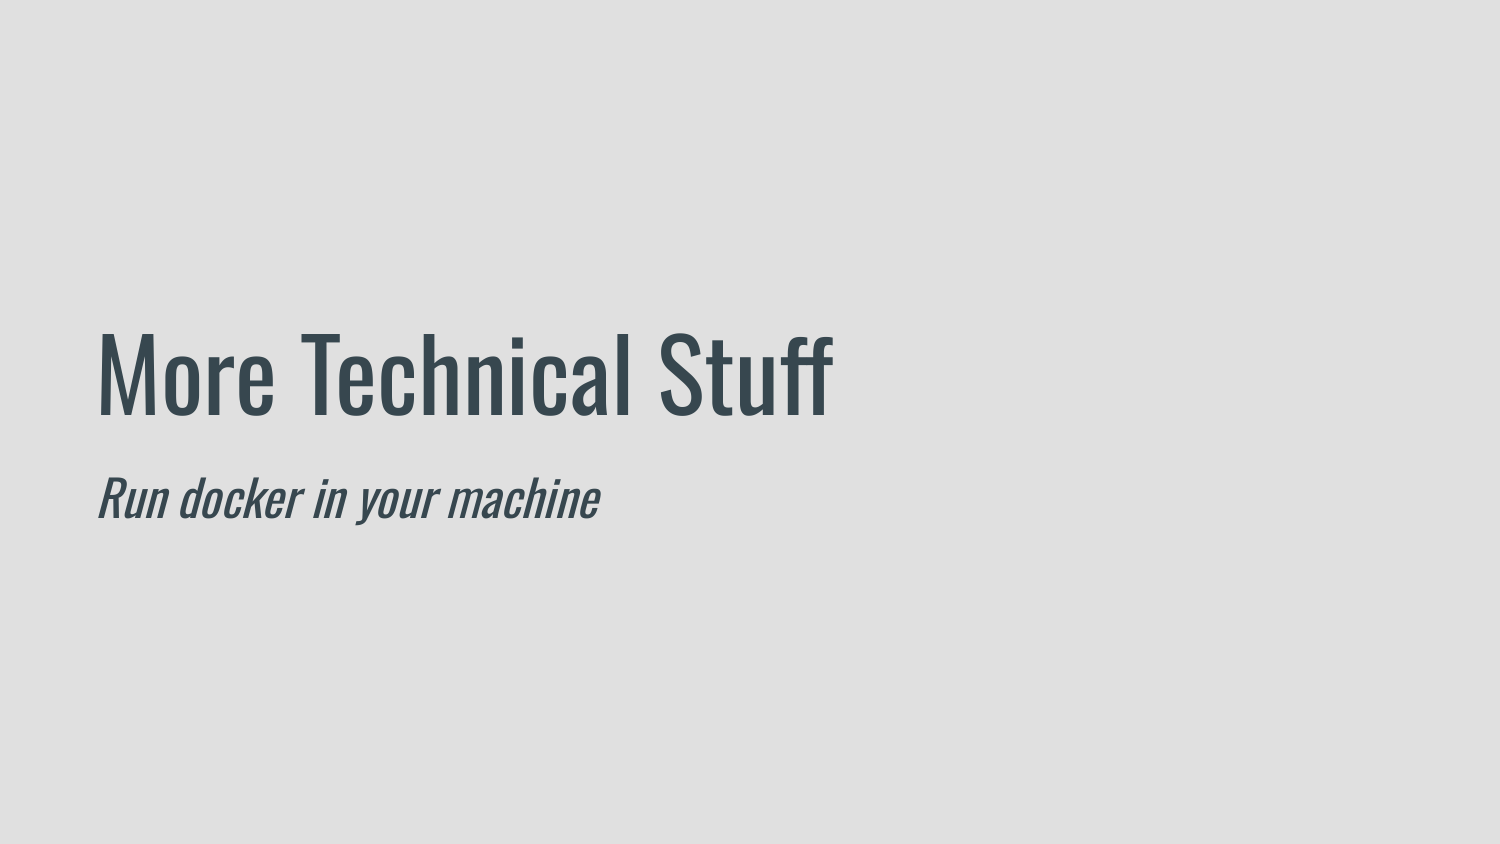

# More Technical Stuff
Run docker in your machine